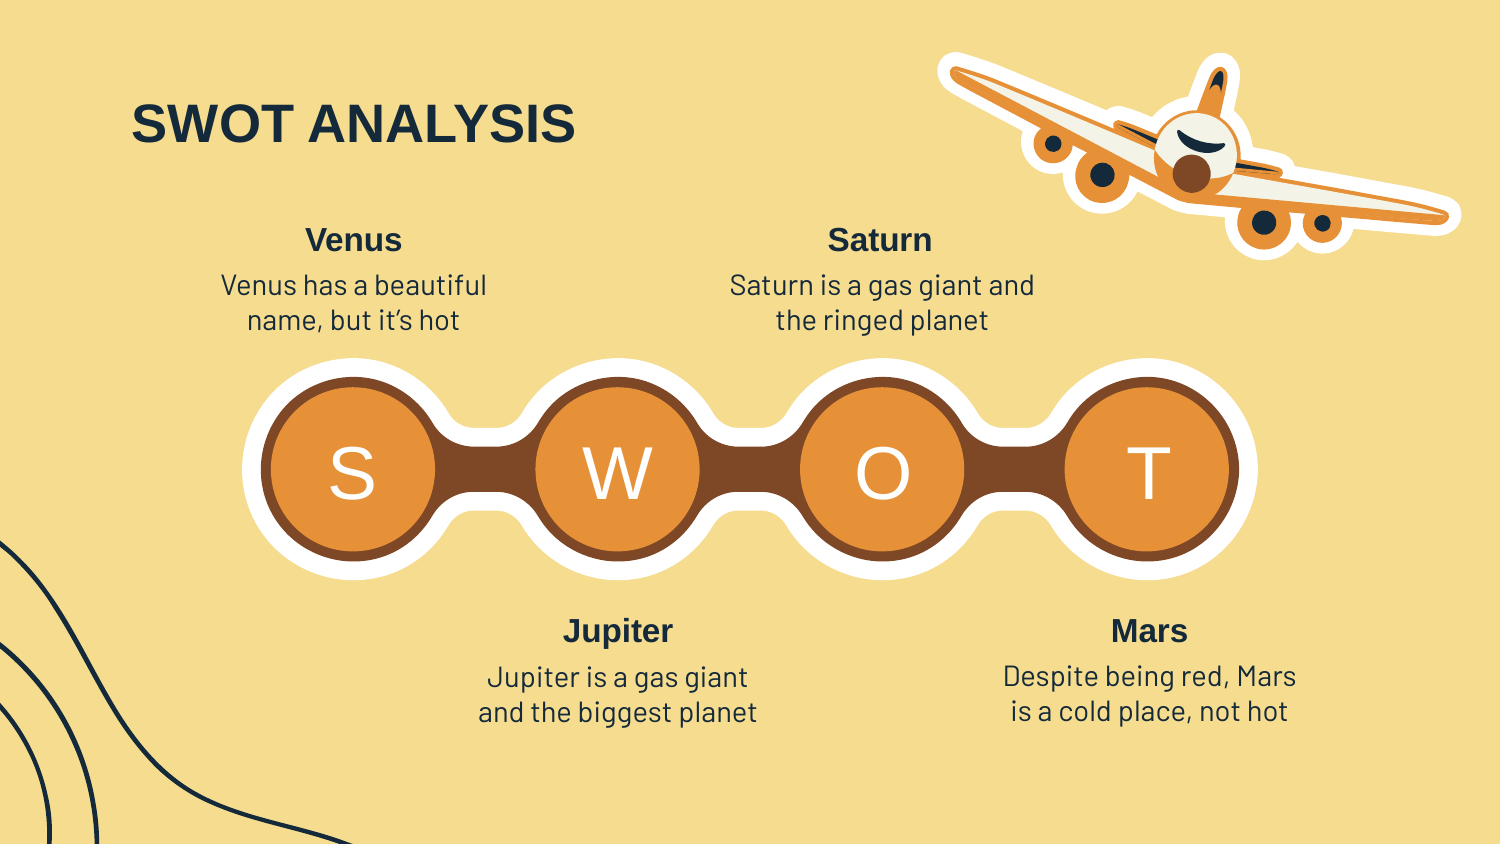

# SWOT ANALYSIS
Venus
Saturn
Venus has a beautiful name, but it’s hot
Saturn is a gas giant and the ringed planet

O
S
W
T
Jupiter
Mars
Despite being red, Mars is a cold place, not hot
Jupiter is a gas giant and the biggest planet